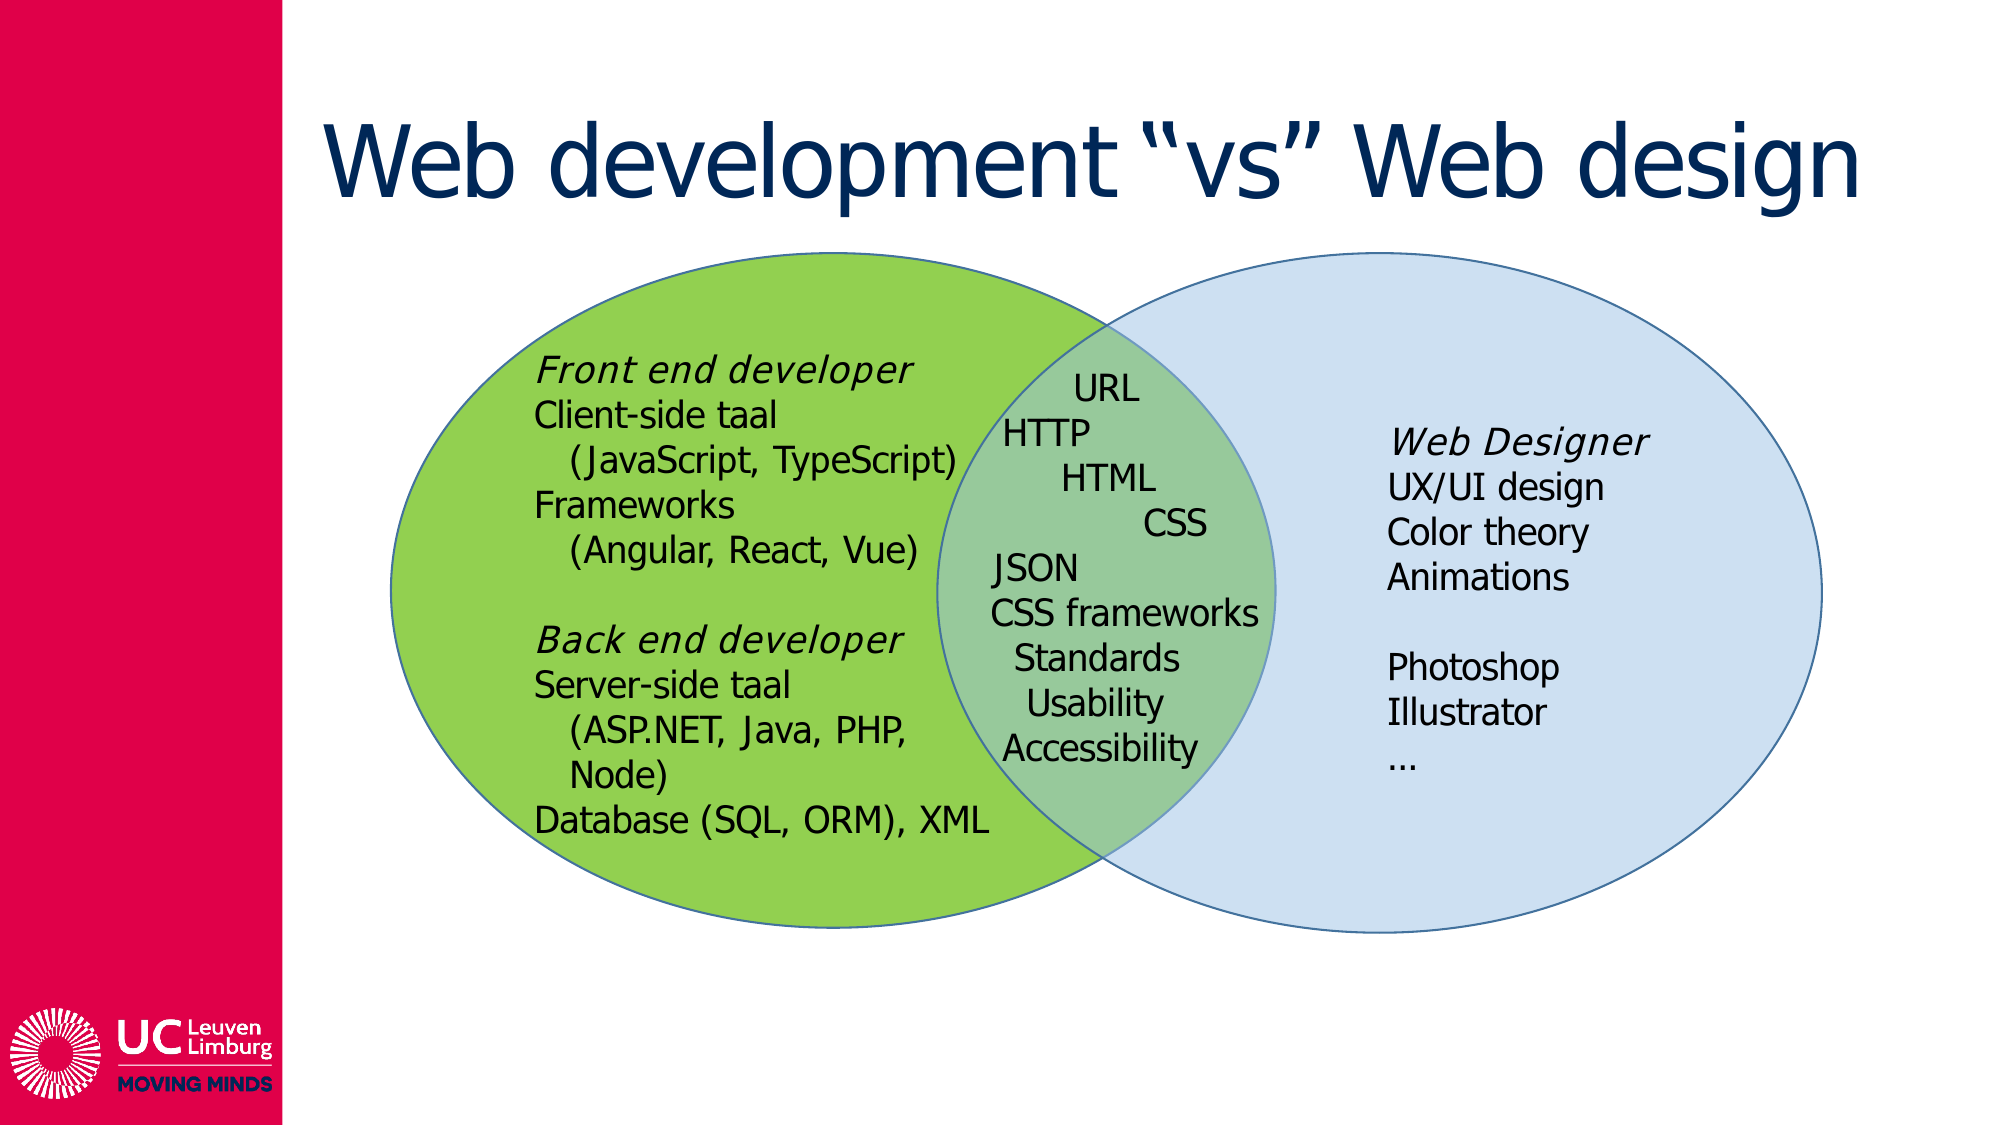

# Web development “vs” Web design

Front end developer
Client-side taal
   (JavaScript, TypeScript)
Frameworks
   (Angular, React, Vue)

Back end developer
Server-side taal
   (ASP.NET, Java, PHP,
   Node)
Database (SQL, ORM), XML

       URL
 HTTP
      HTML
             CSS
JSON
CSS frameworks
  Standards
   Usability
 Accessibility
Web Designer
UX/UI design
Color theory
Animations

Photoshop
Illustrator
…